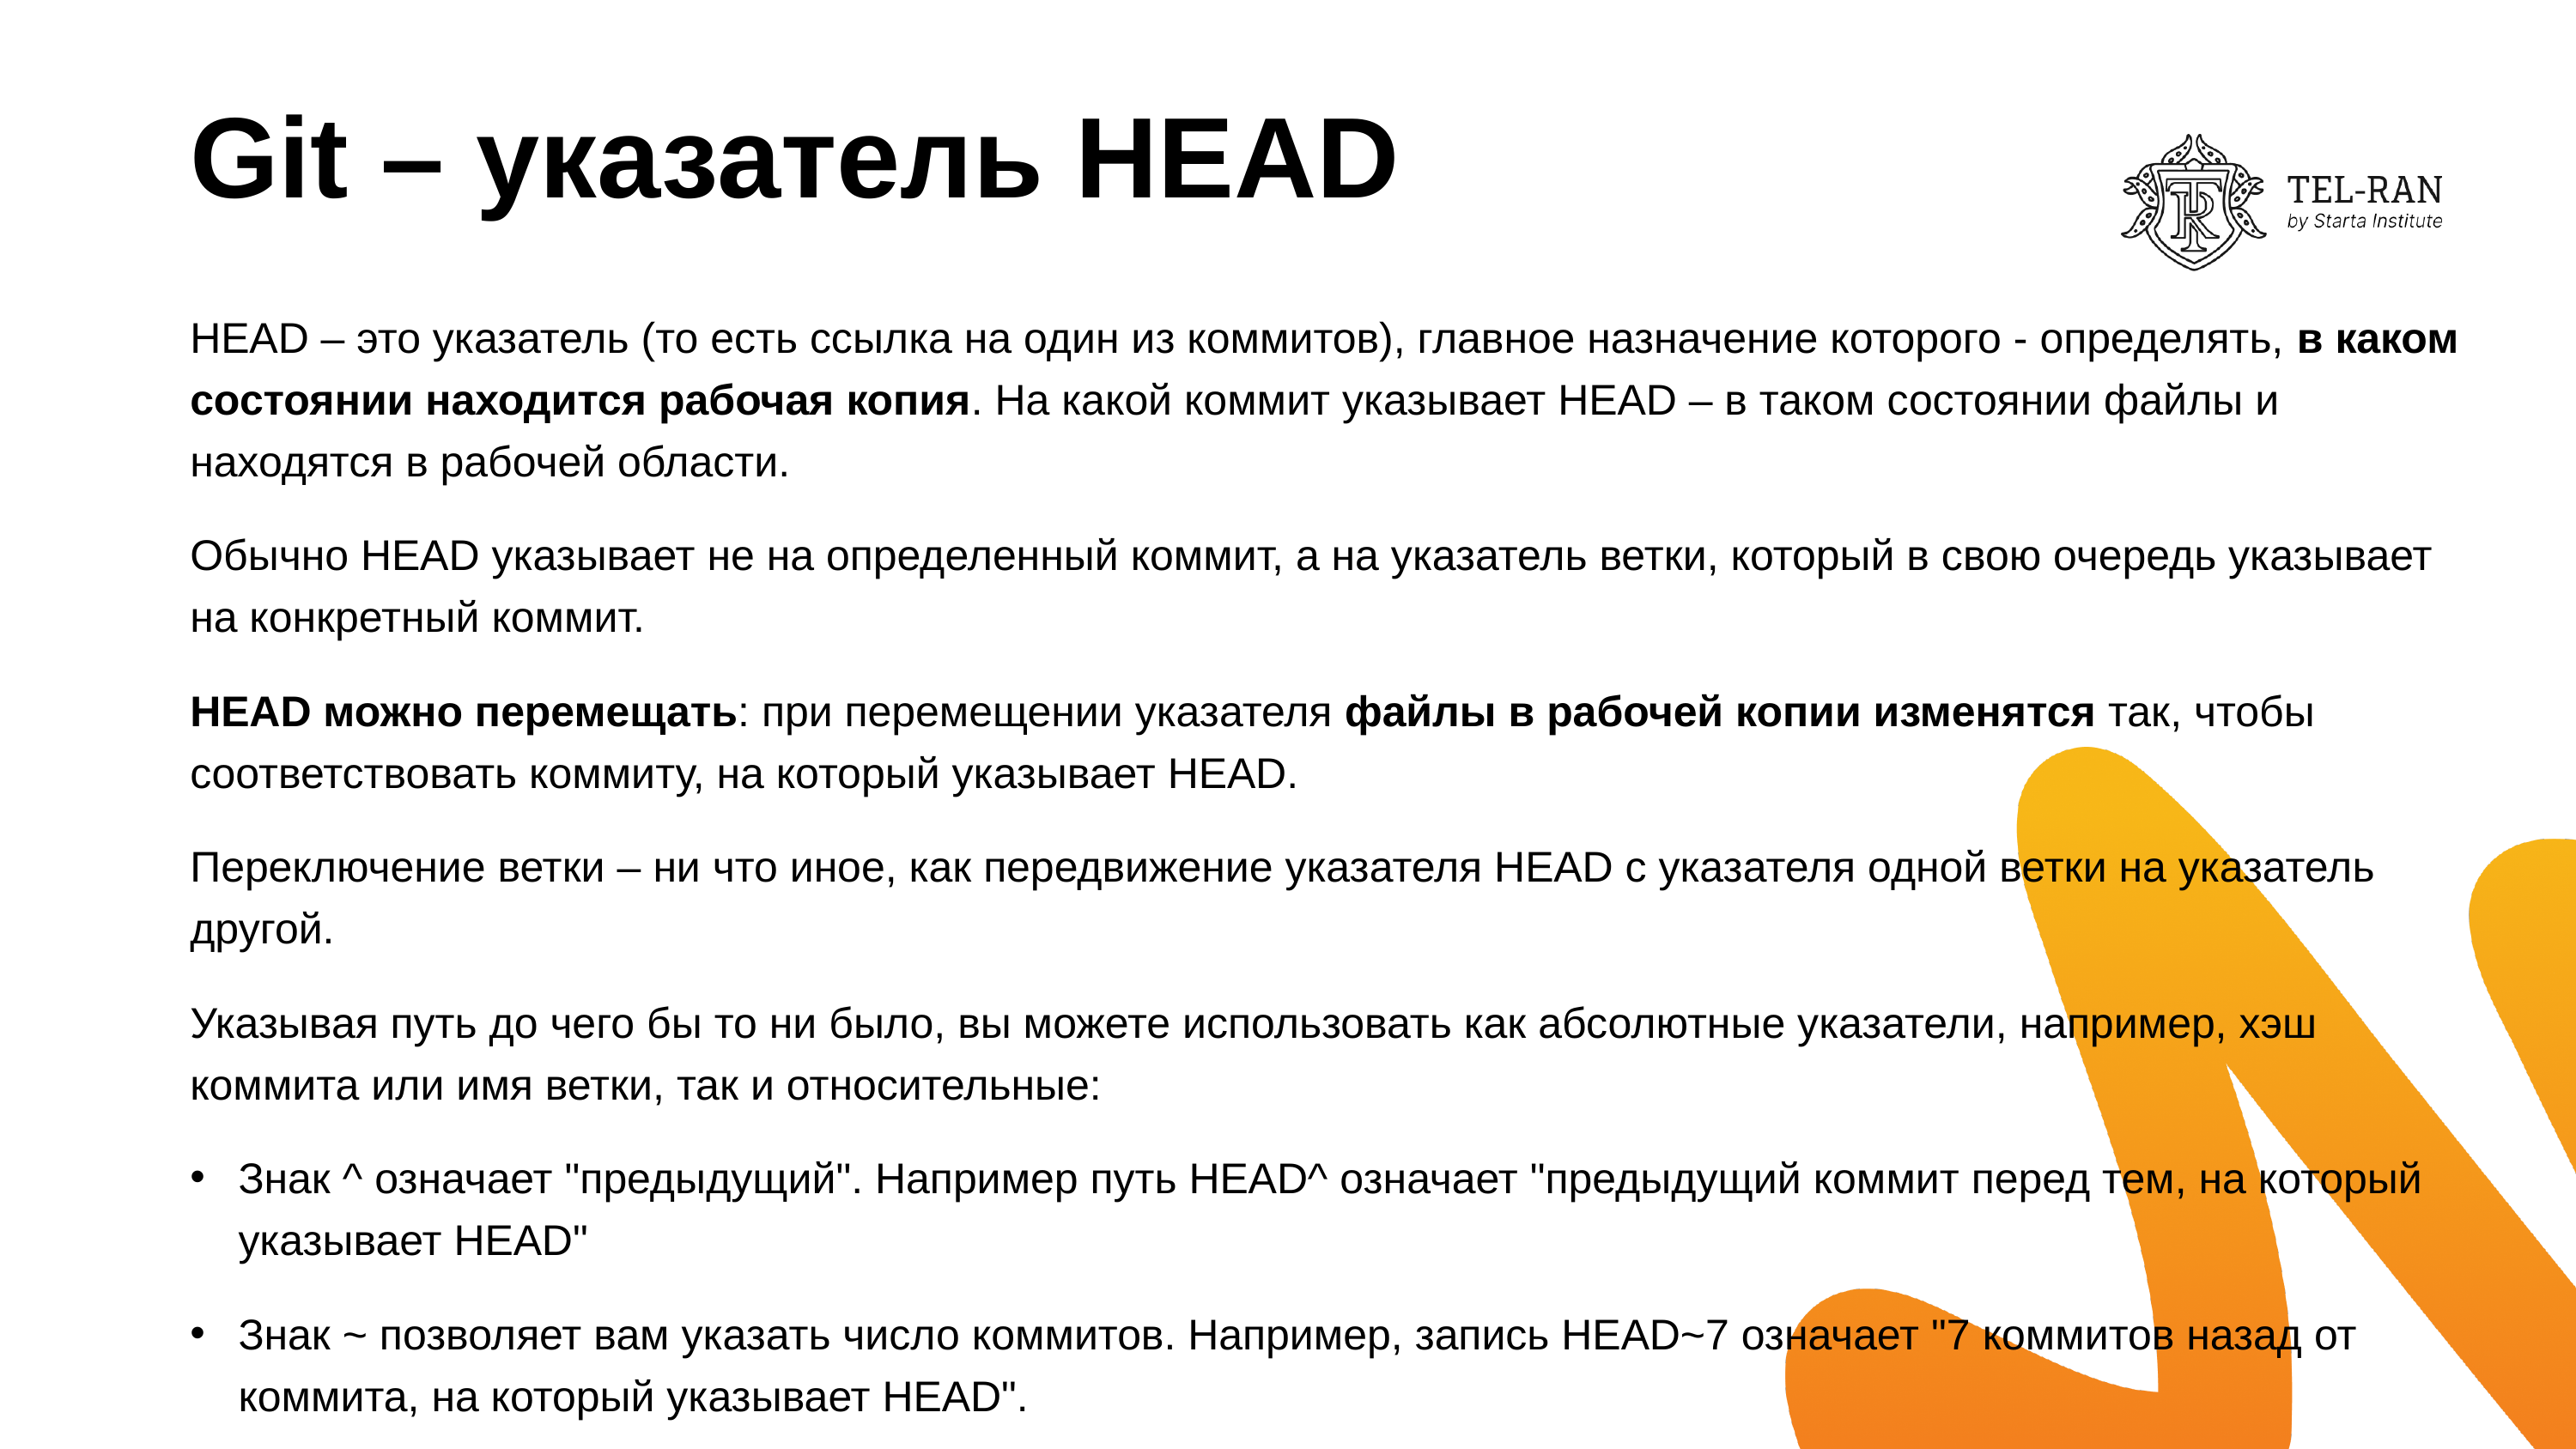

# Git – указатель HEAD
HEAD – это указатель (то есть ссылка на один из коммитов), главное назначение которого - определять, в каком состоянии находится рабочая копия. На какой коммит указывает HEAD – в таком состоянии файлы и находятся в рабочей области.
Обычно HEAD указывает не на определенный коммит, а на указатель ветки, который в свою очередь указывает на конкретный коммит.
HEAD можно перемещать: при перемещении указателя файлы в рабочей копии изменятся так, чтобы соответствовать коммиту, на который указывает HEAD.
Переключение ветки – ни что иное, как передвижение указателя HEAD с указателя одной ветки на указатель другой.
Указывая путь до чего бы то ни было, вы можете использовать как абсолютные указатели, например, хэш коммита или имя ветки, так и относительные:
Знак ^ означает "предыдущий". Например путь HEAD^ означает "предыдущий коммит перед тем, на который указывает HEAD"
Знак ~ позволяет вам указать число коммитов. Например, запись HEAD~7 означает "7 коммитов назад от коммита, на который указывает HEAD".